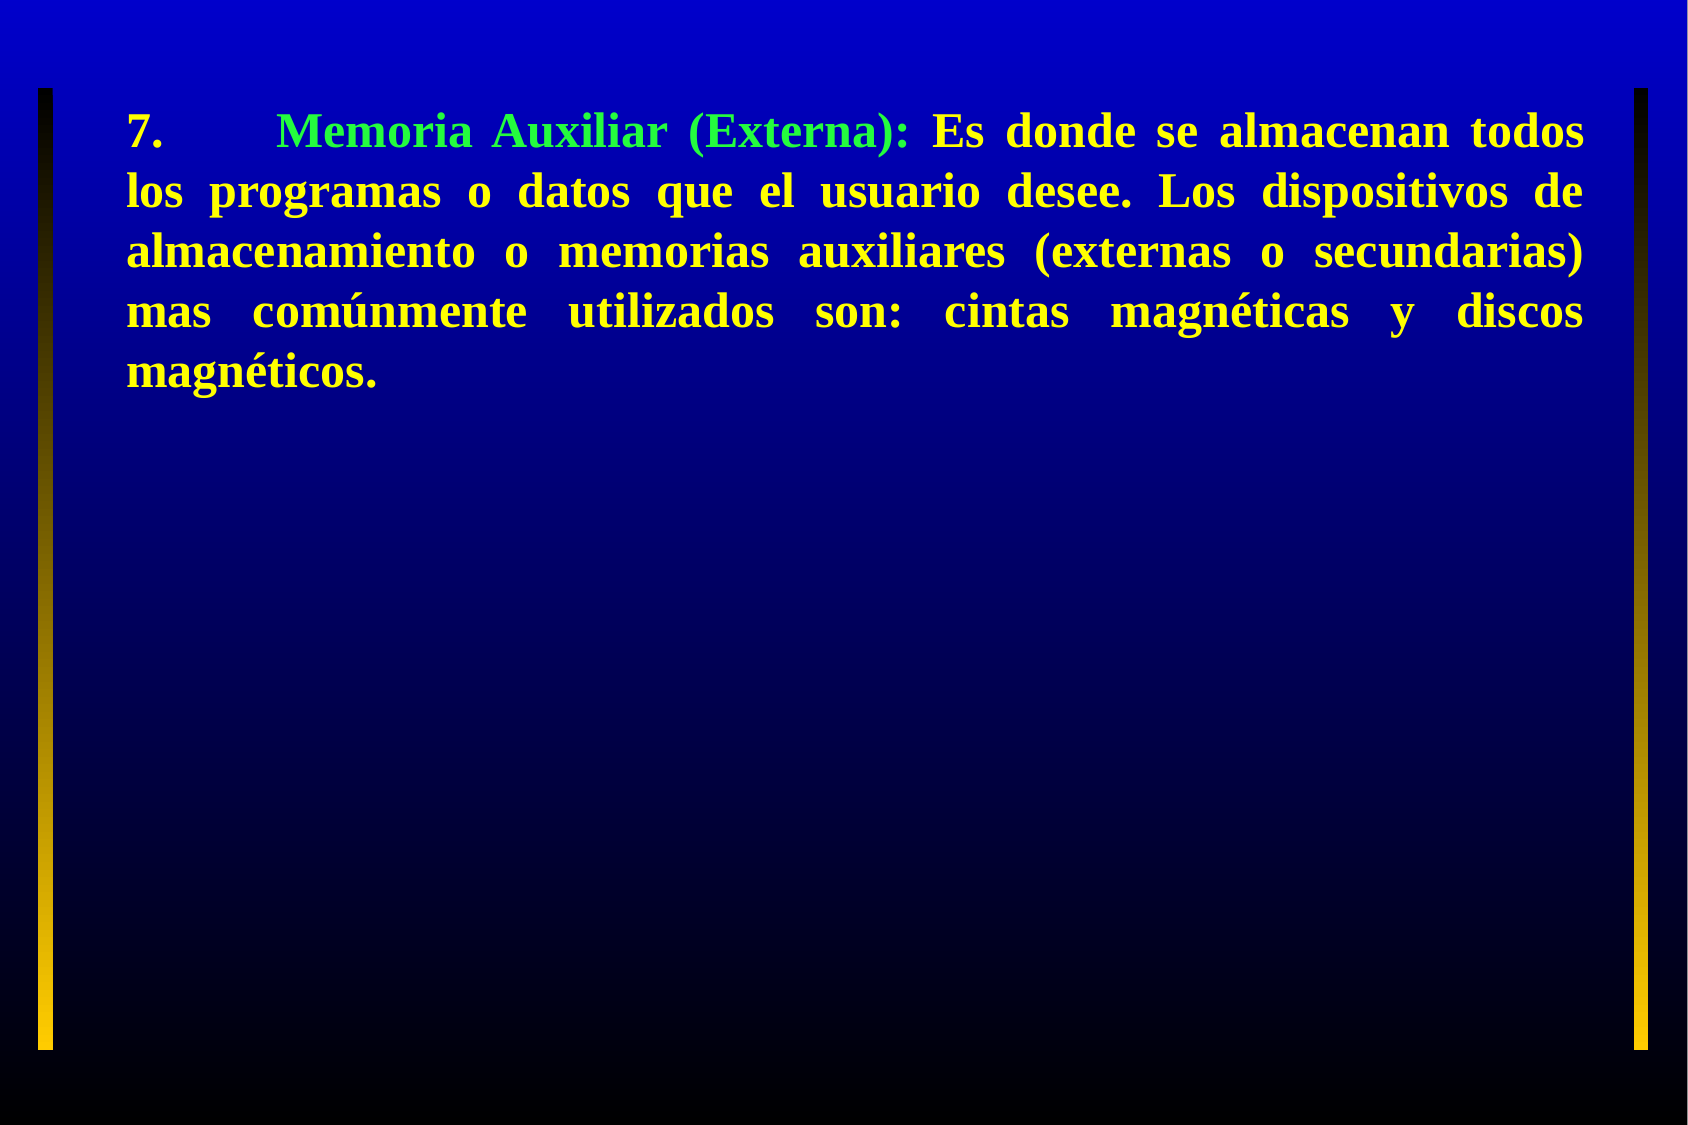

7.	Memoria Auxiliar (Externa): Es donde se almacenan todos los programas o datos que el usuario desee. Los dispositivos de almacenamiento o memorias auxiliares (externas o secundarias) mas comúnmente utilizados son: cintas magnéticas y discos magnéticos.